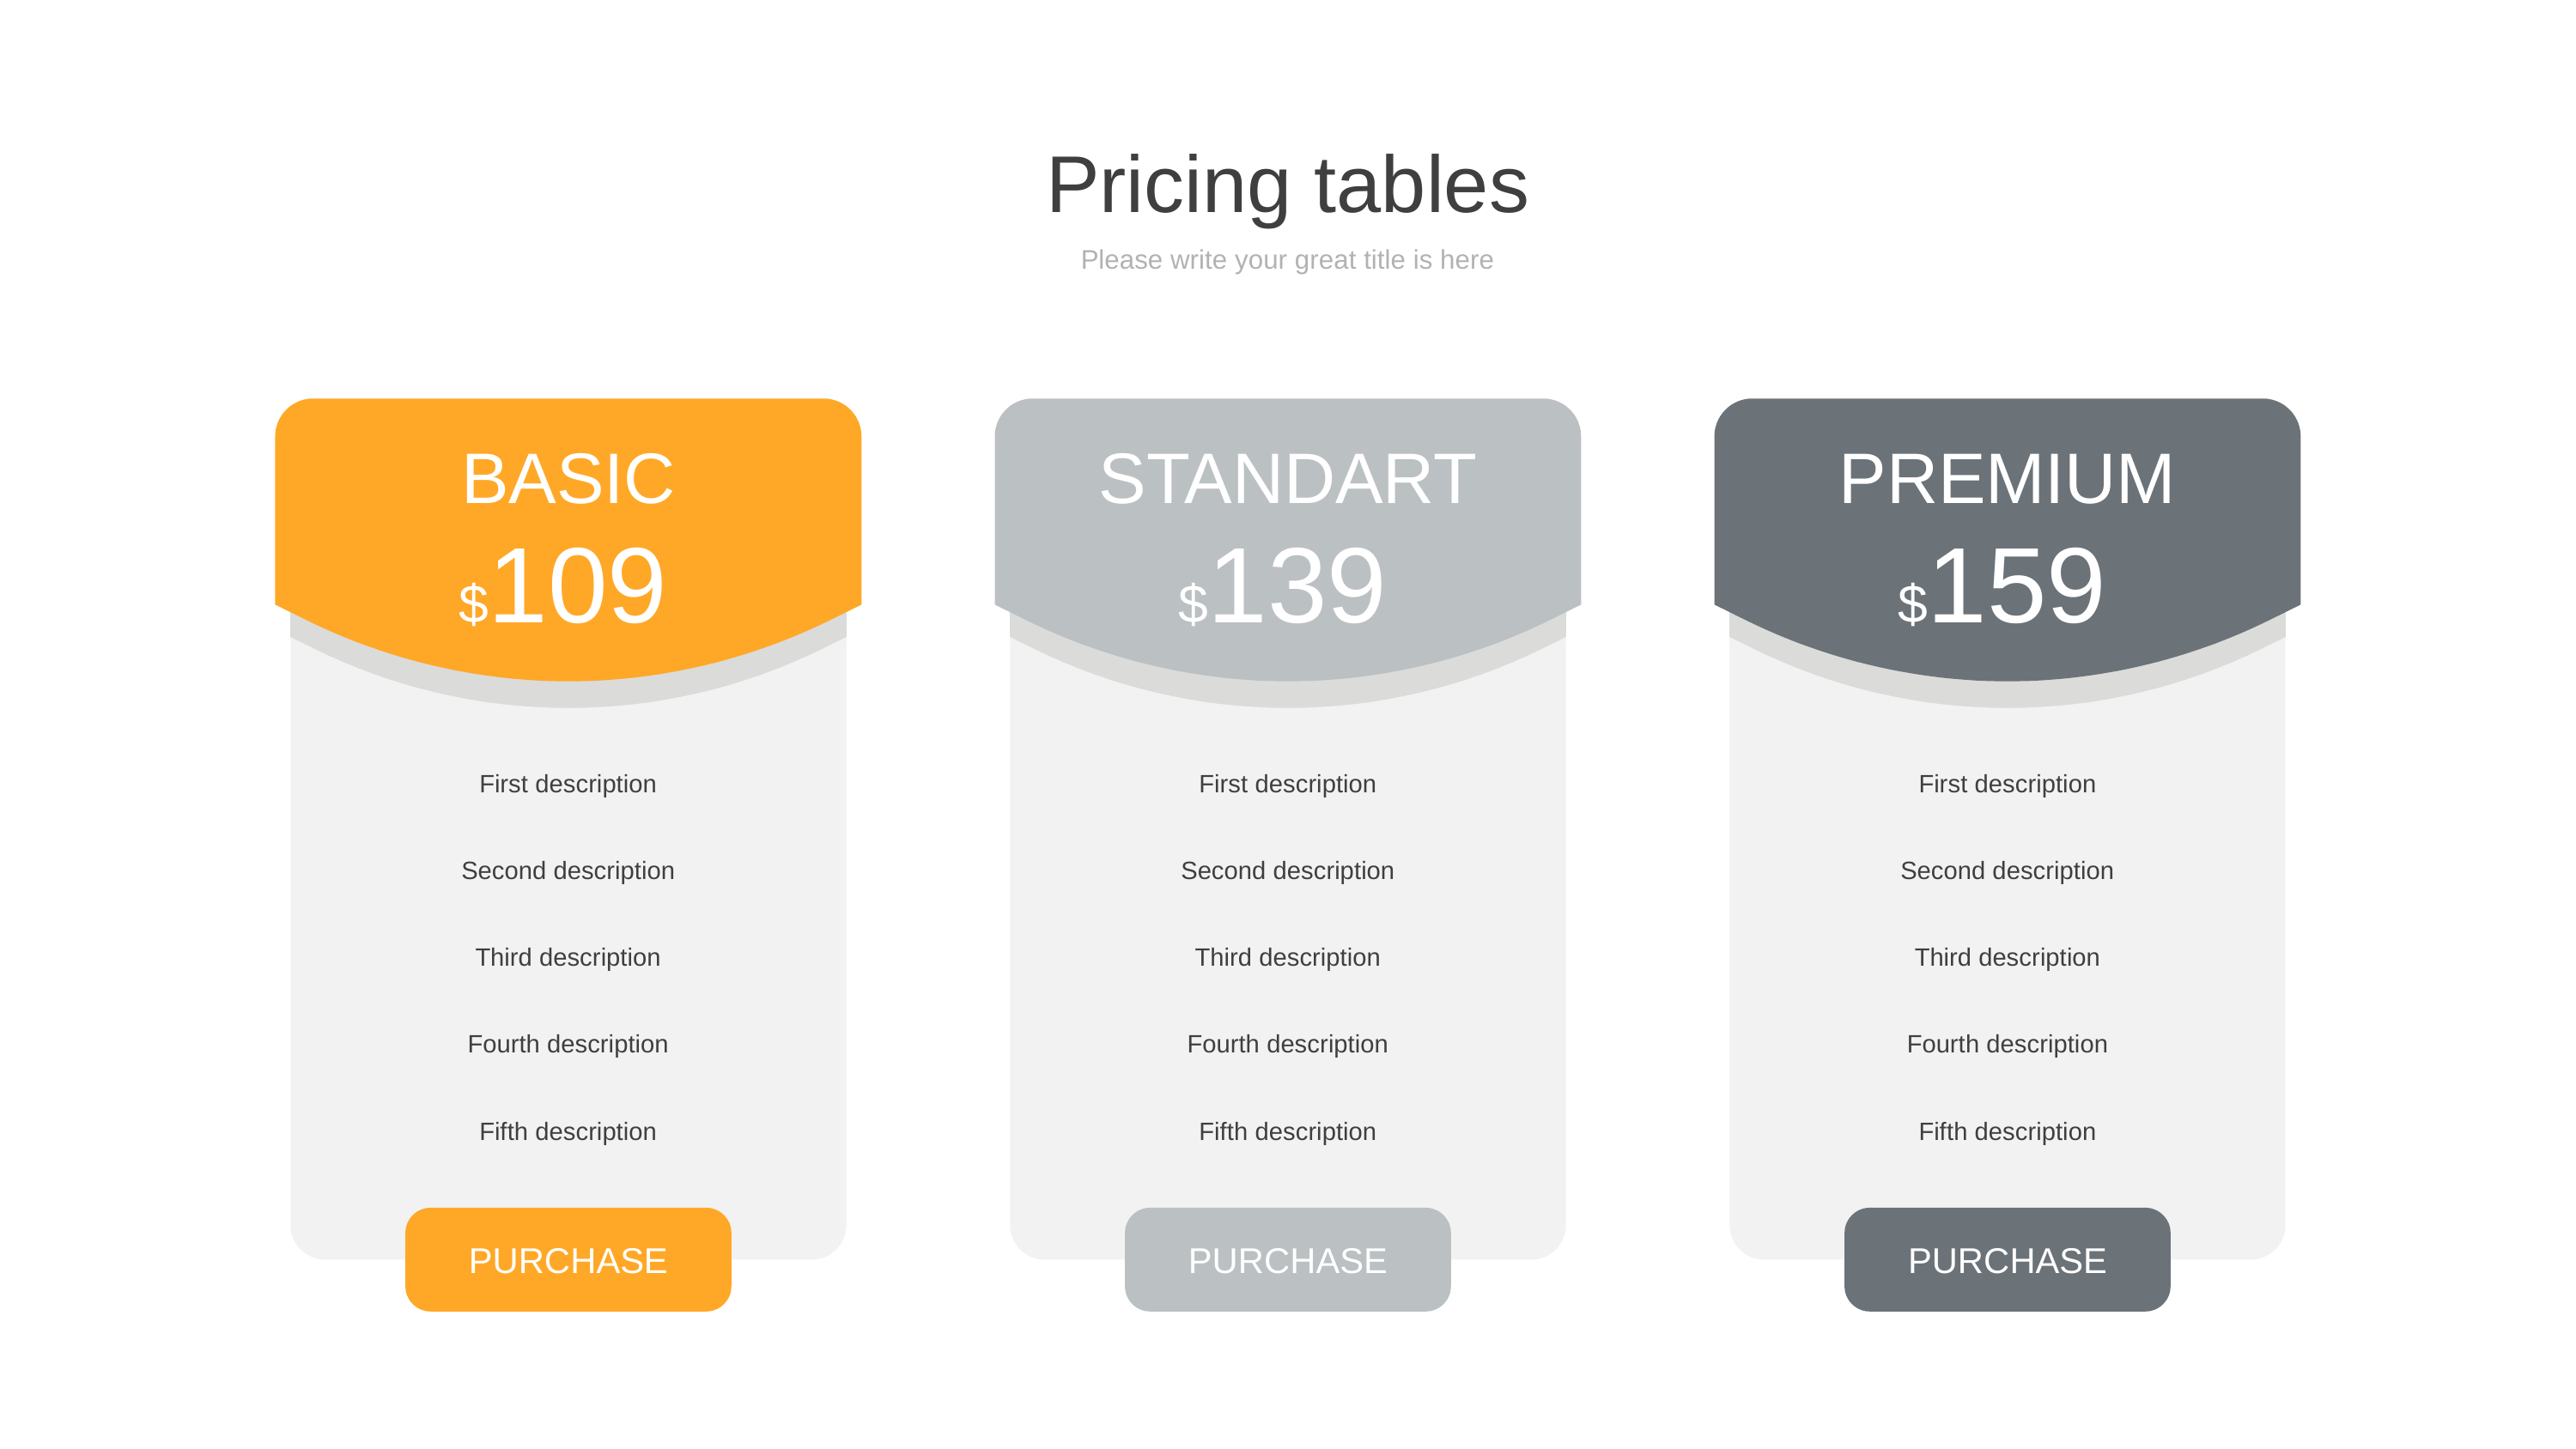

Pricing tables
Please write your great title is here

BASIC
STANDART
PREMIUM

$109
$139
$159
First description
Second description
Third description
Fourth description
Fifth description

First description
Second description
Third description
Fourth description
Fifth description

First description
Second description
Third description
Fourth description
Fifth description

PURCHASE
PURCHASE
PURCHASE